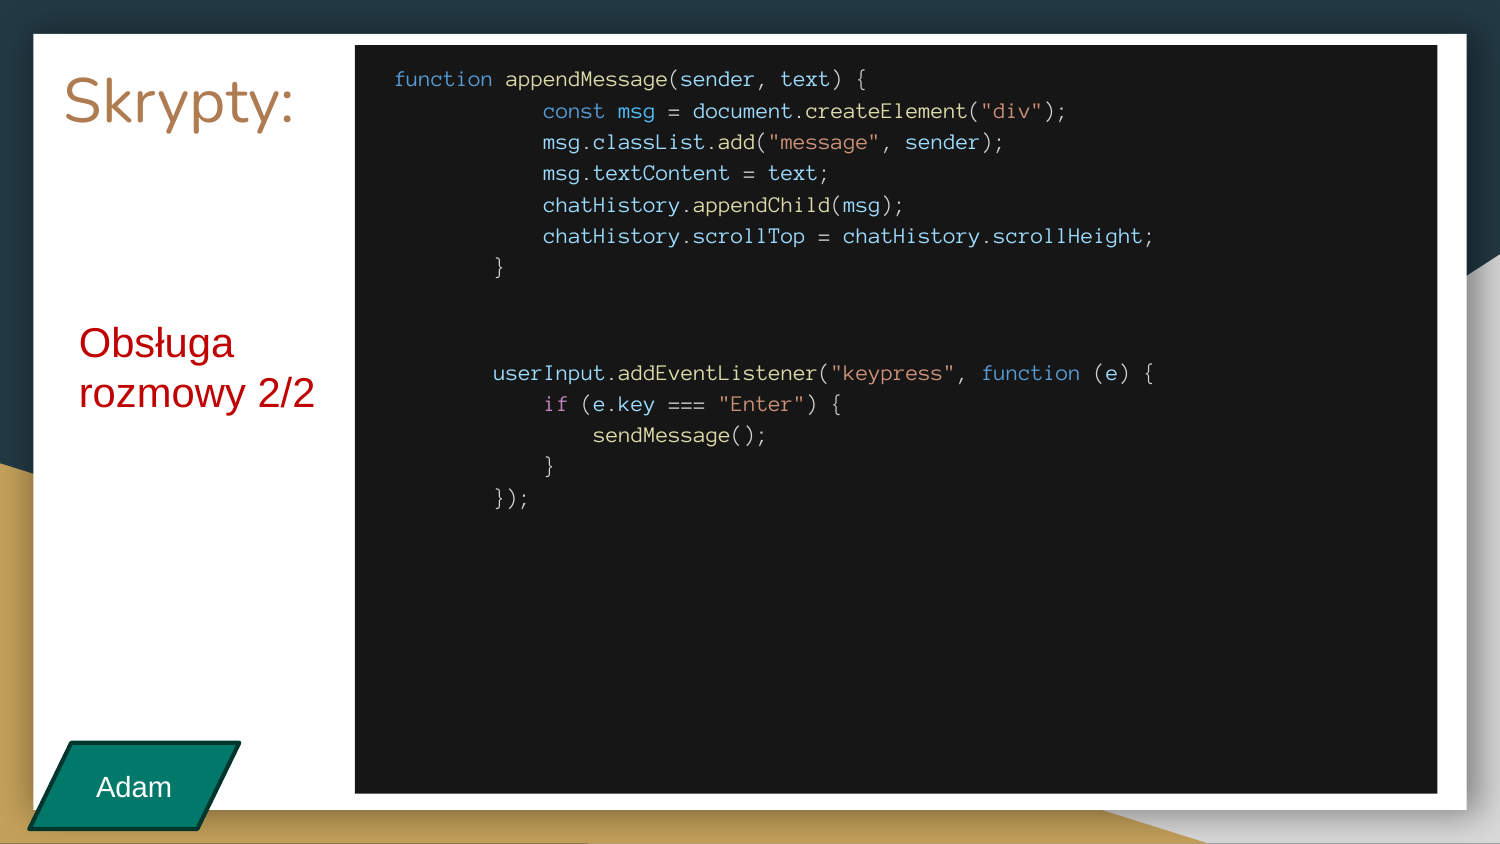

# Skrypty:
function appendMessage(sender, text) {
            const msg = document.createElement("div");
            msg.classList.add("message", sender);
            msg.textContent = text;
            chatHistory.appendChild(msg);
            chatHistory.scrollTop = chatHistory.scrollHeight;
        }

        userInput.addEventListener("keypress", function (e) {
            if (e.key === "Enter") {
                sendMessage();
            }
        });

Obsługa rozmowy 2/2
Adam